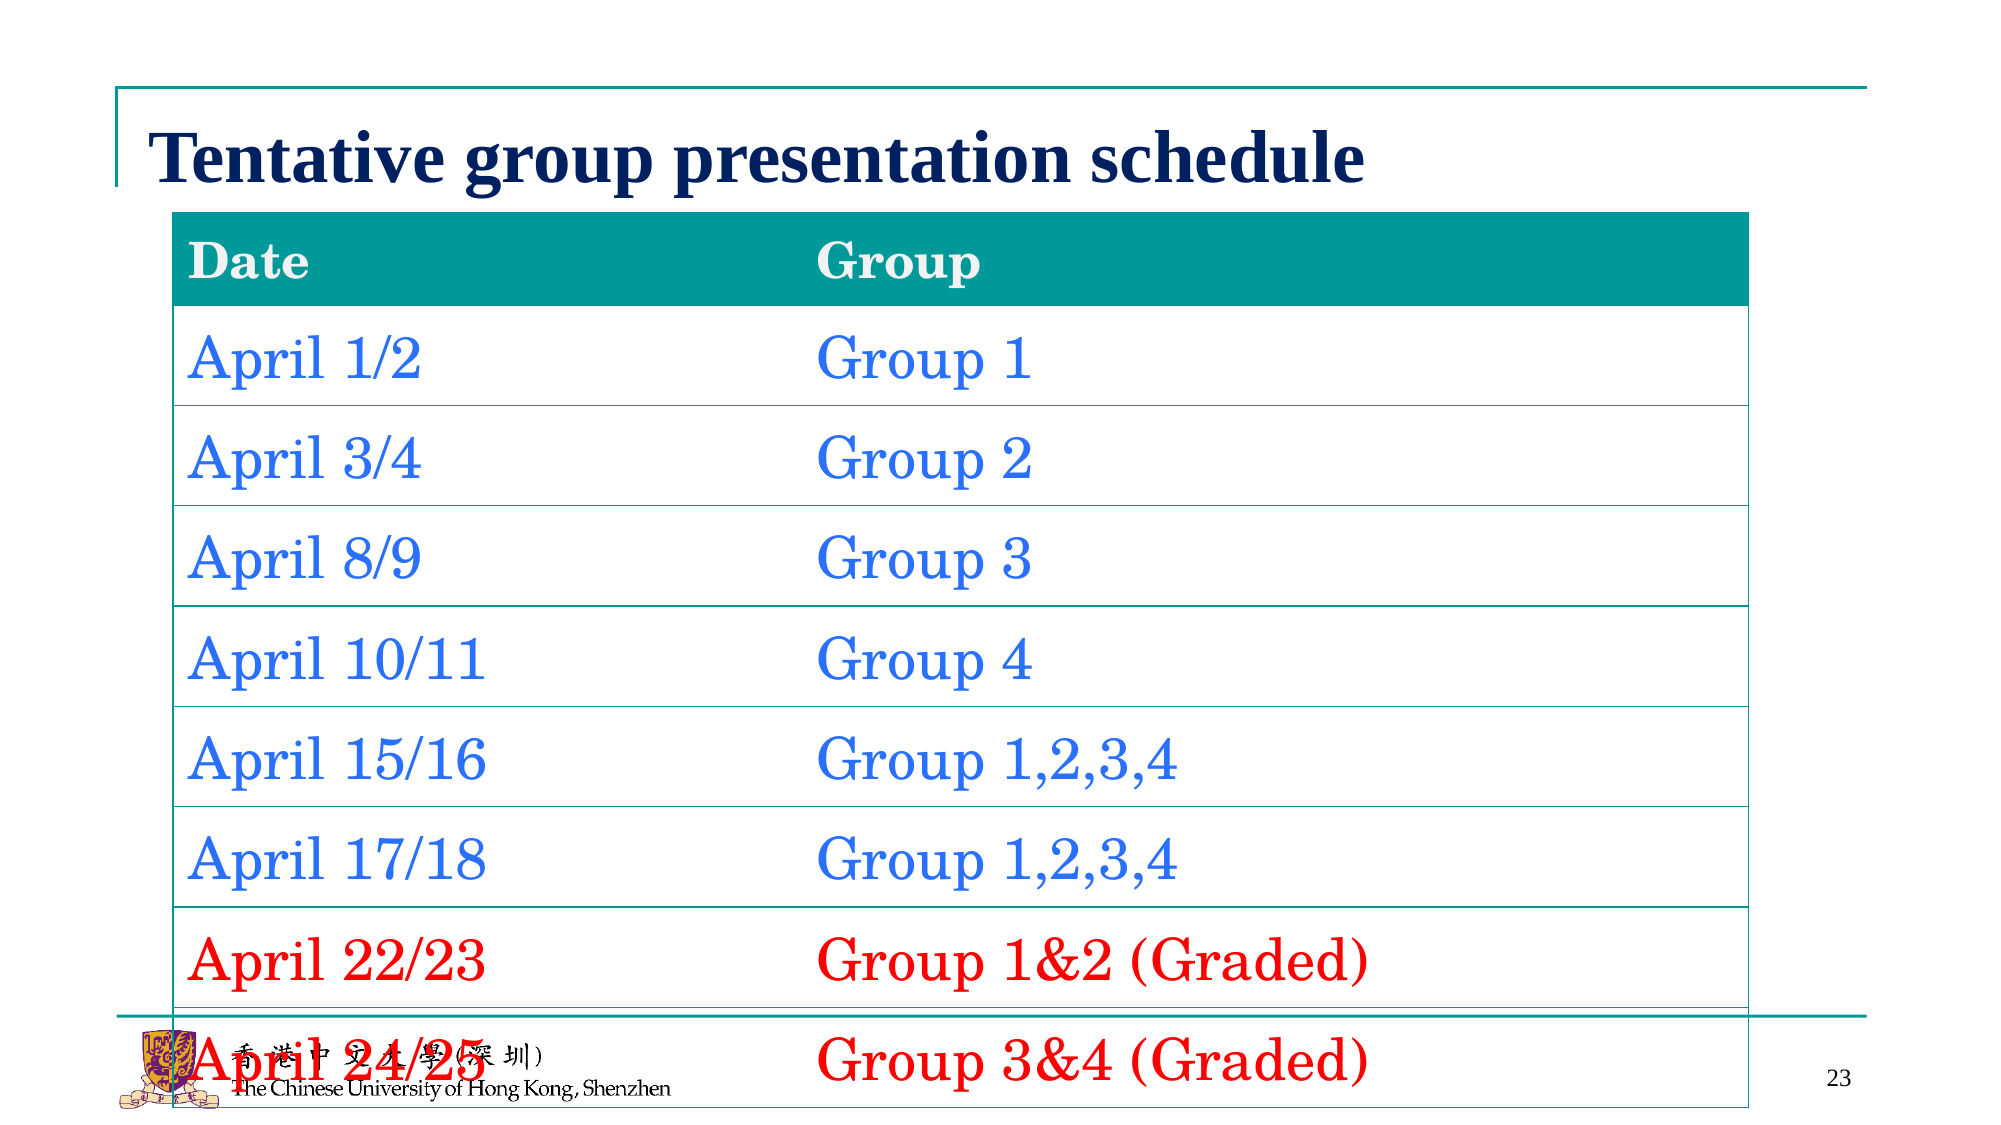

# Tentative group presentation schedule
| Date | Group |
| --- | --- |
| April 1/2 | Group 1 |
| April 3/4 | Group 2 |
| April 8/9 | Group 3 |
| April 10/11 | Group 4 |
| April 15/16 | Group 1,2,3,4 |
| April 17/18 | Group 1,2,3,4 |
| April 22/23 | Group 1&2 (Graded) |
| April 24/25 | Group 3&4 (Graded) |
23